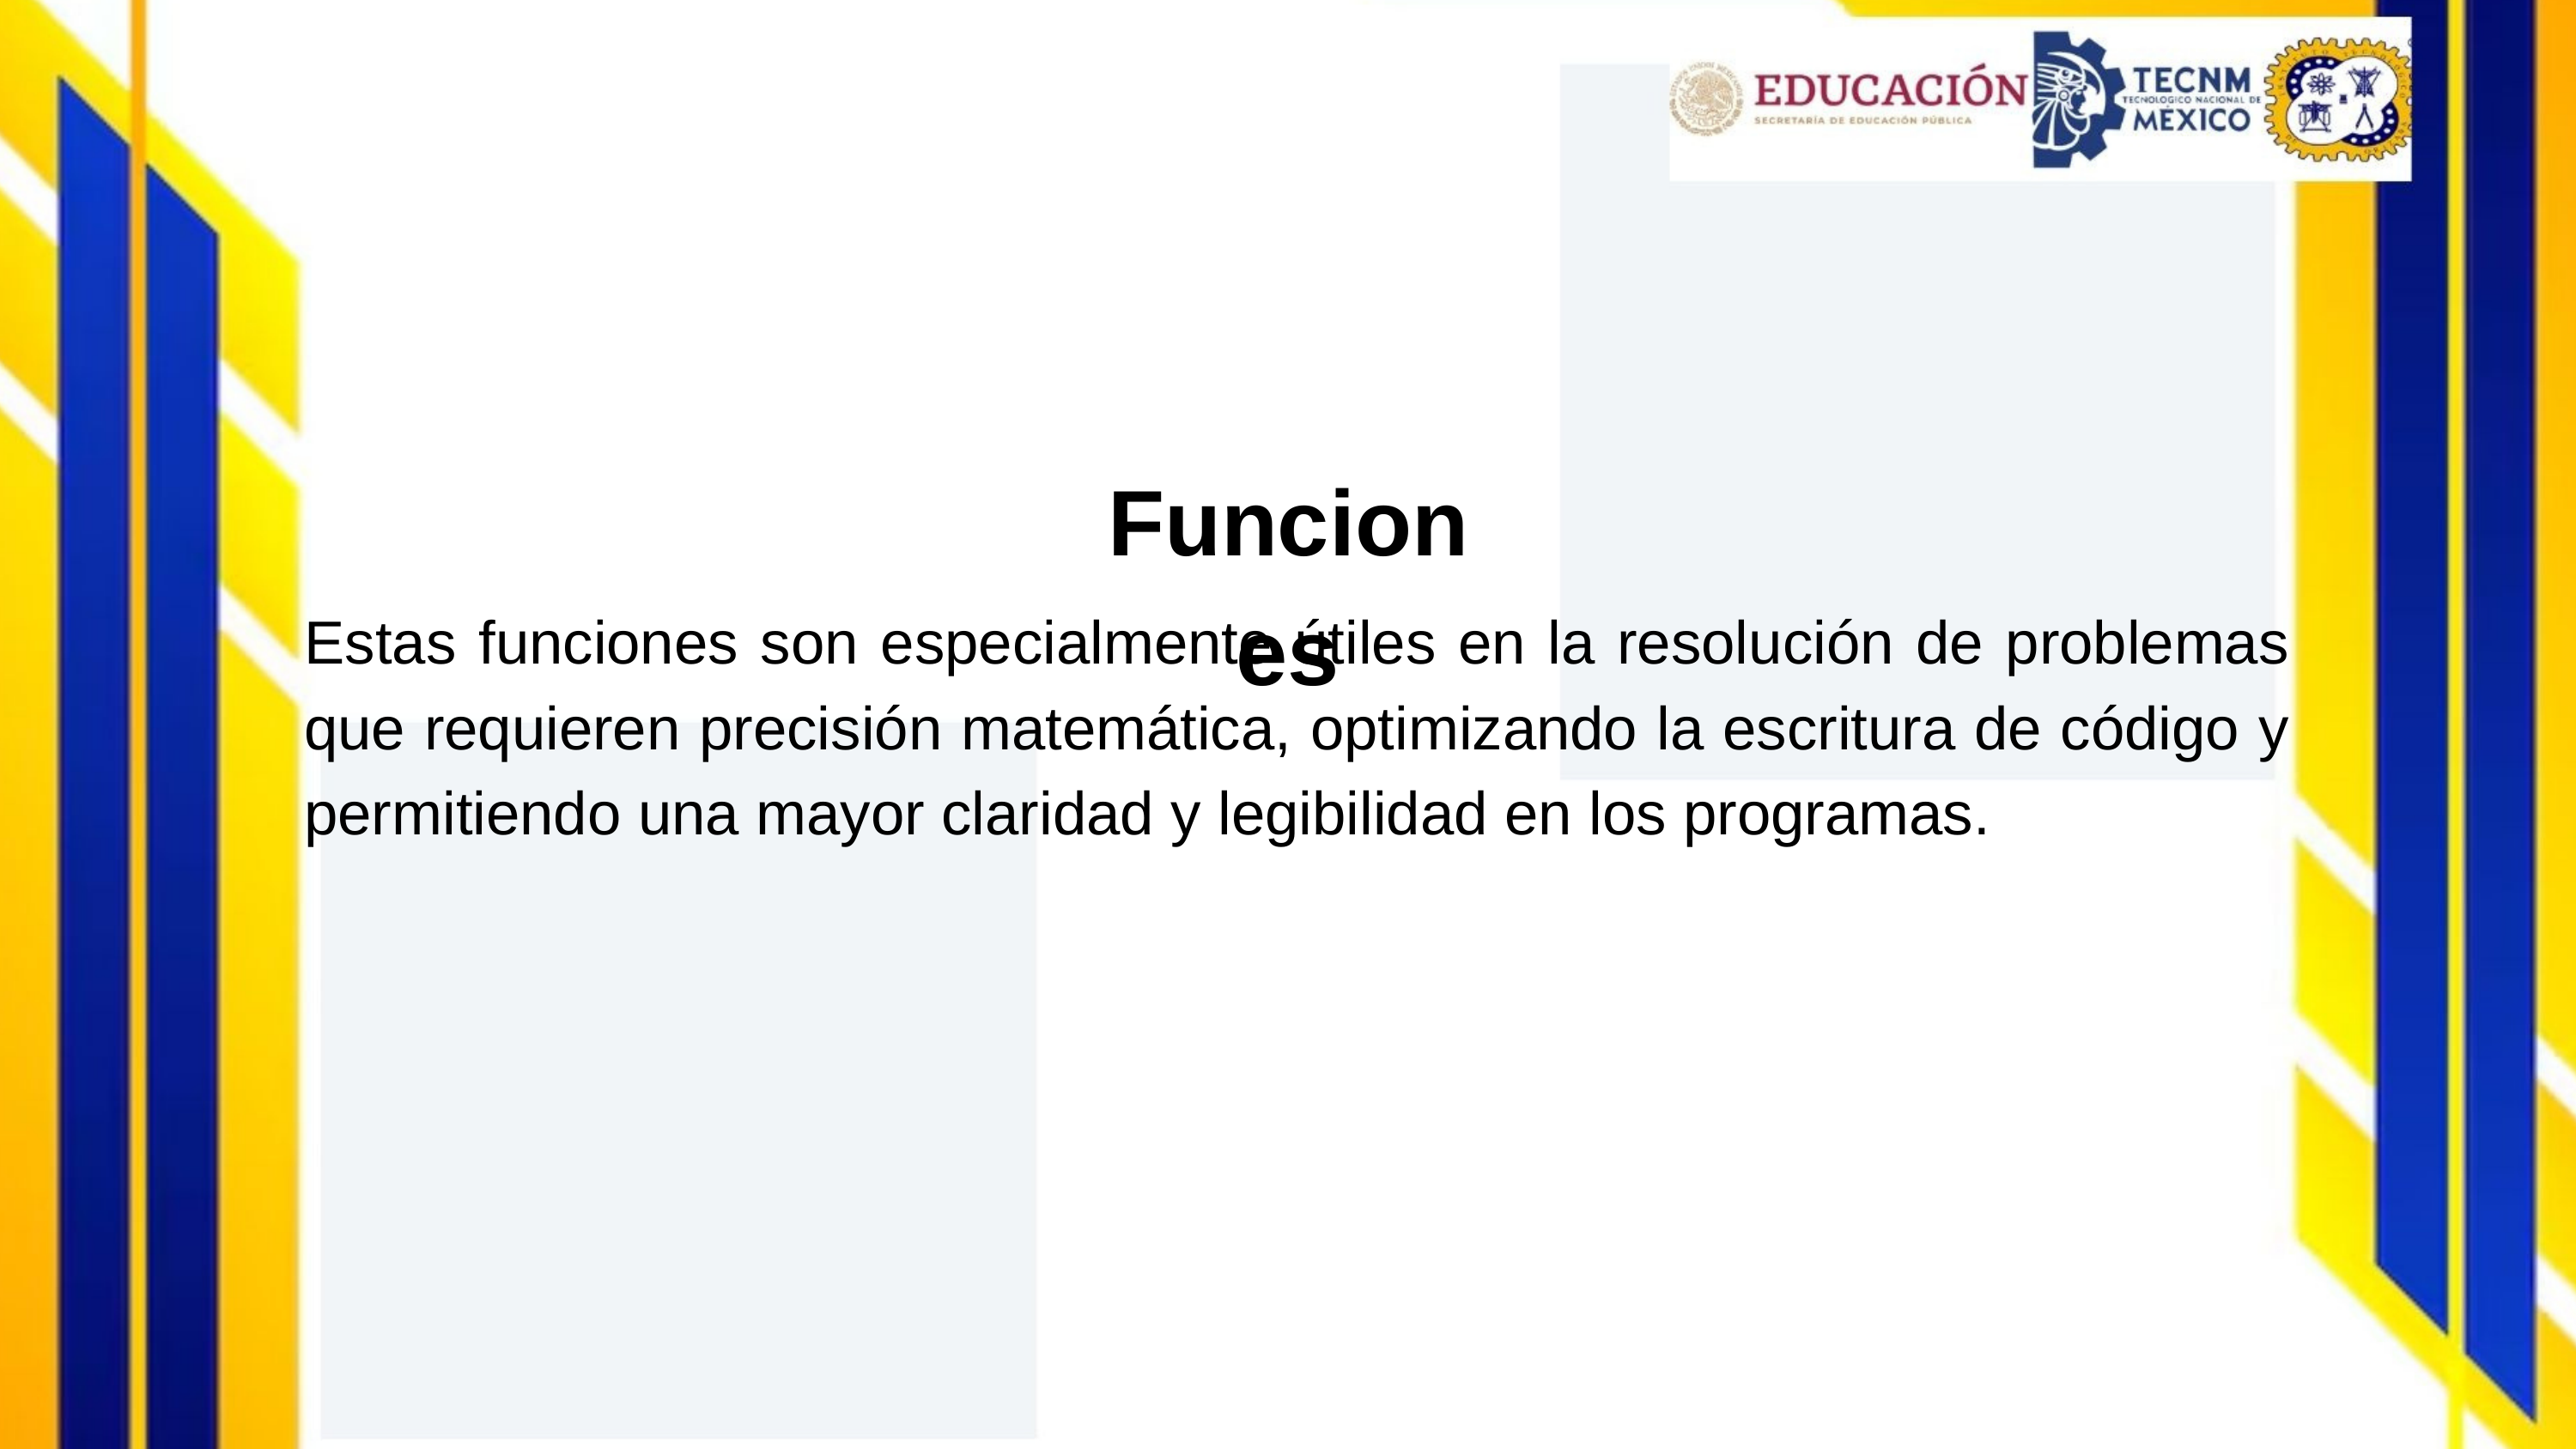

Funciones
Estas funciones son especialmente útiles en la resolución de problemas que requieren precisión matemática, optimizando la escritura de código y permitiendo una mayor claridad y legibilidad en los programas.